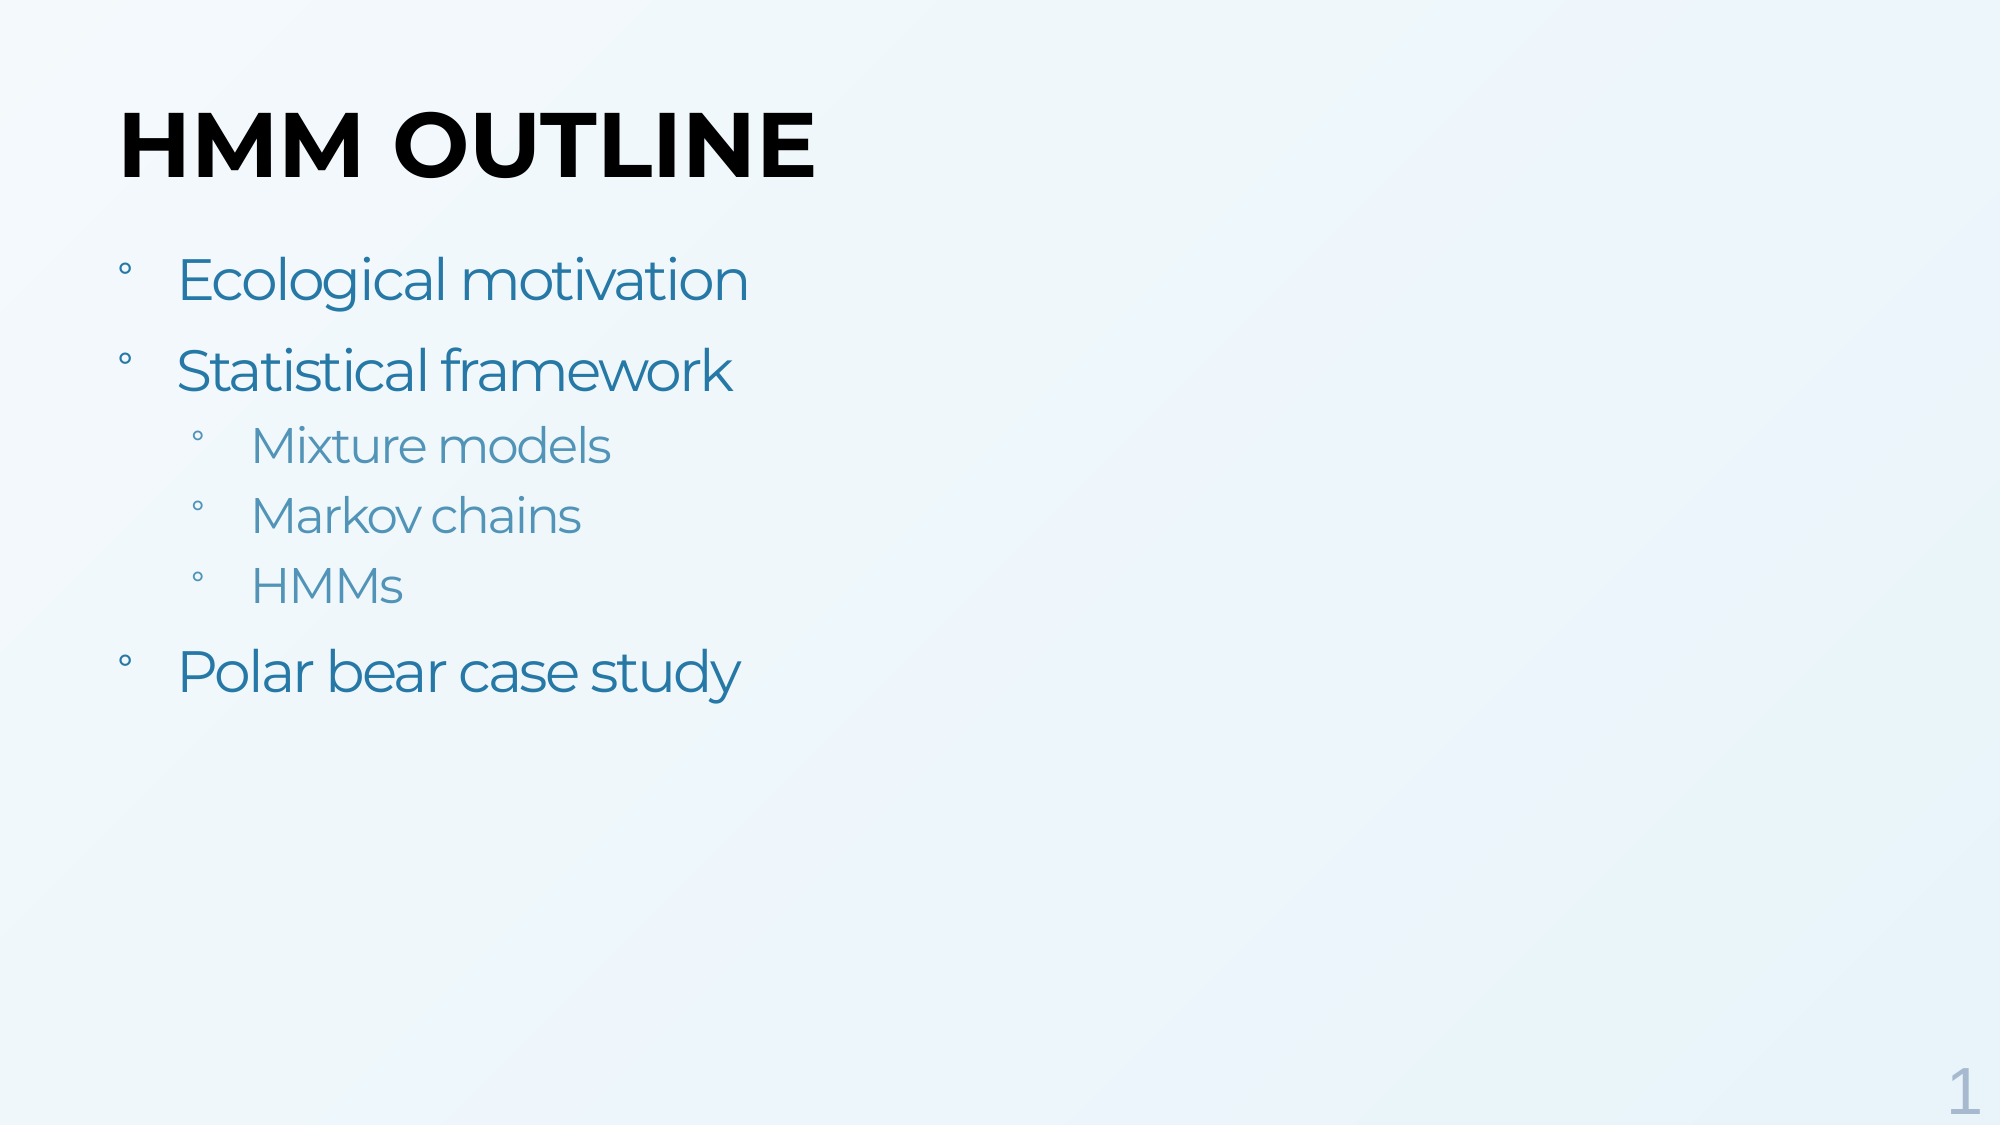

# HMM OUTLINE
Ecological motivation
Statistical framework
Mixture models
Markov chains
HMMs
Polar bear case study

1